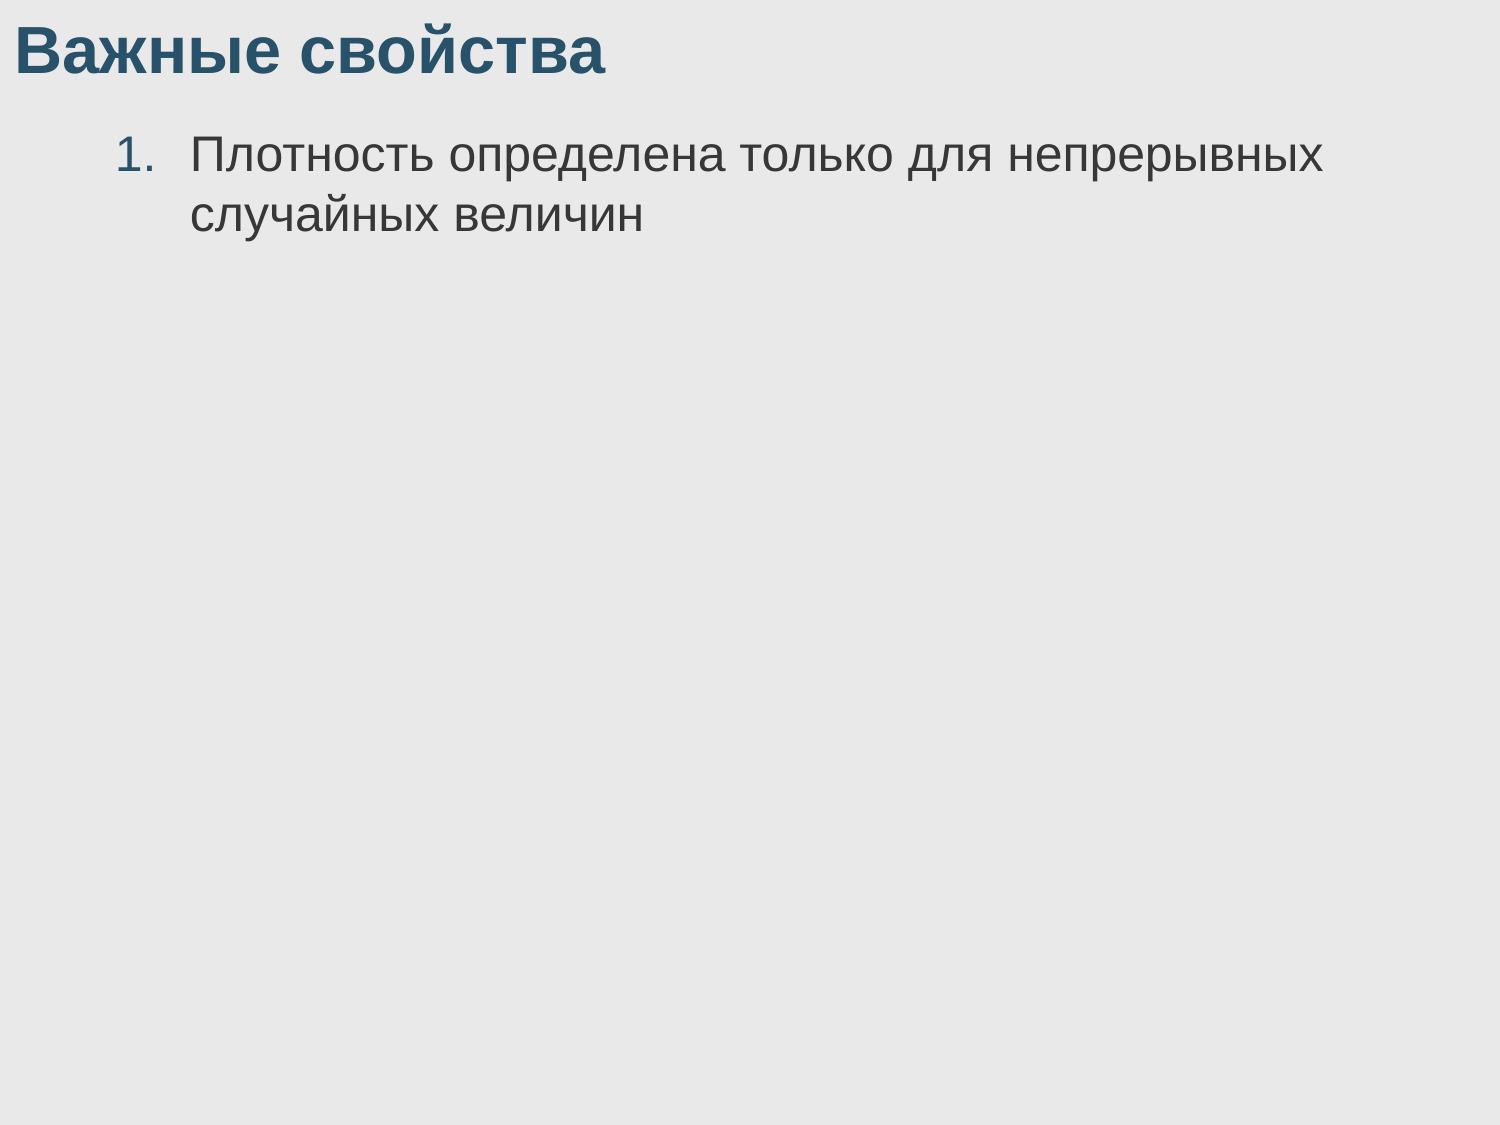

Важные свойства
Плотность определена только для непрерывных случайных величин